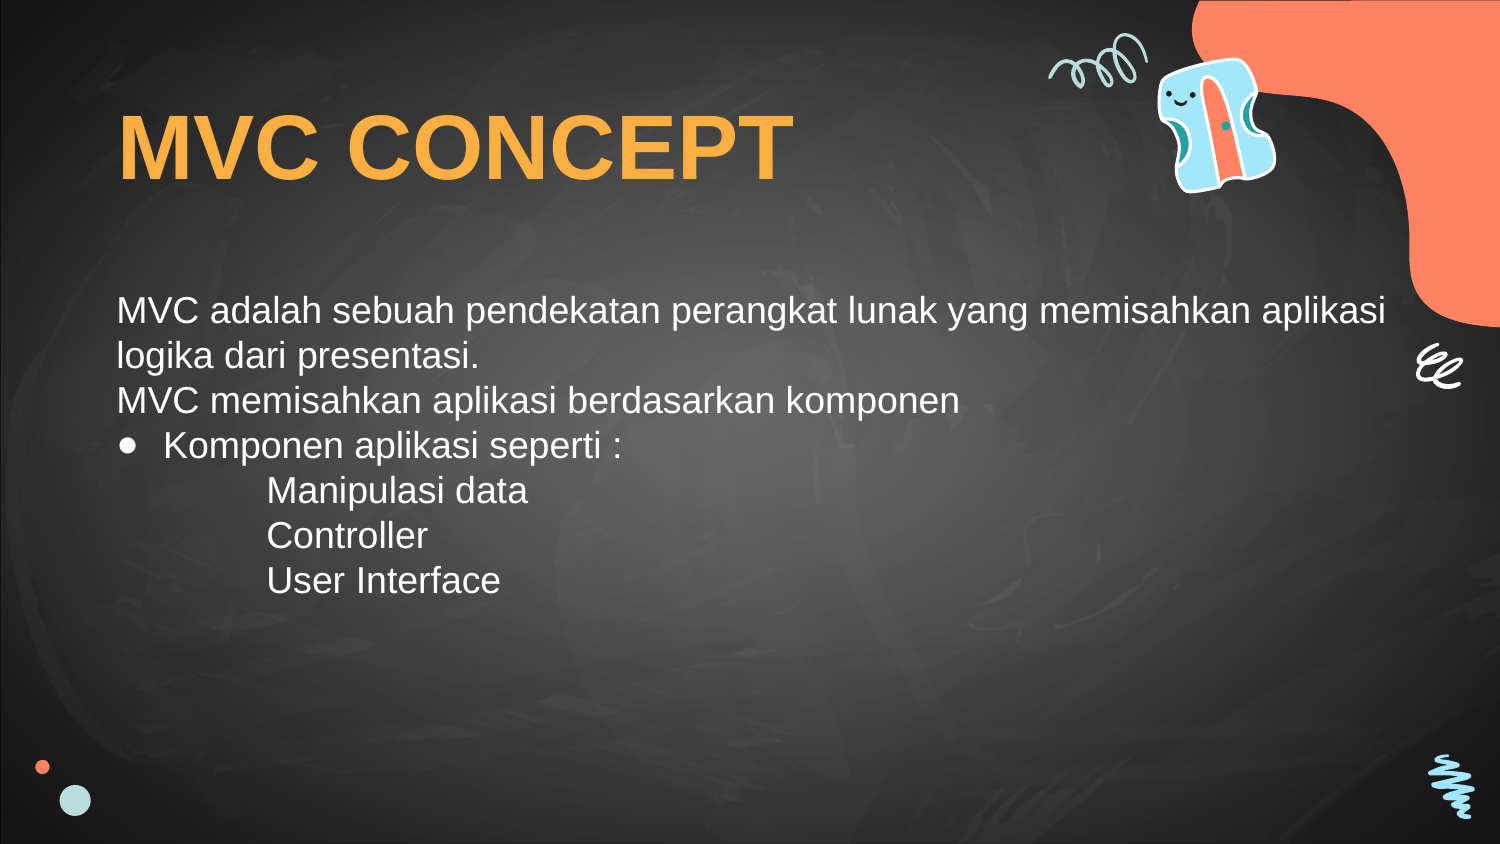

# MVC CONCEPT
m
MVC adalah sebuah pendekatan perangkat lunak yang memisahkan aplikasi logika dari presentasi.
MVC memisahkan aplikasi berdasarkan komponen
Komponen aplikasi seperti :
	Manipulasi data
	Controller
	User Interface